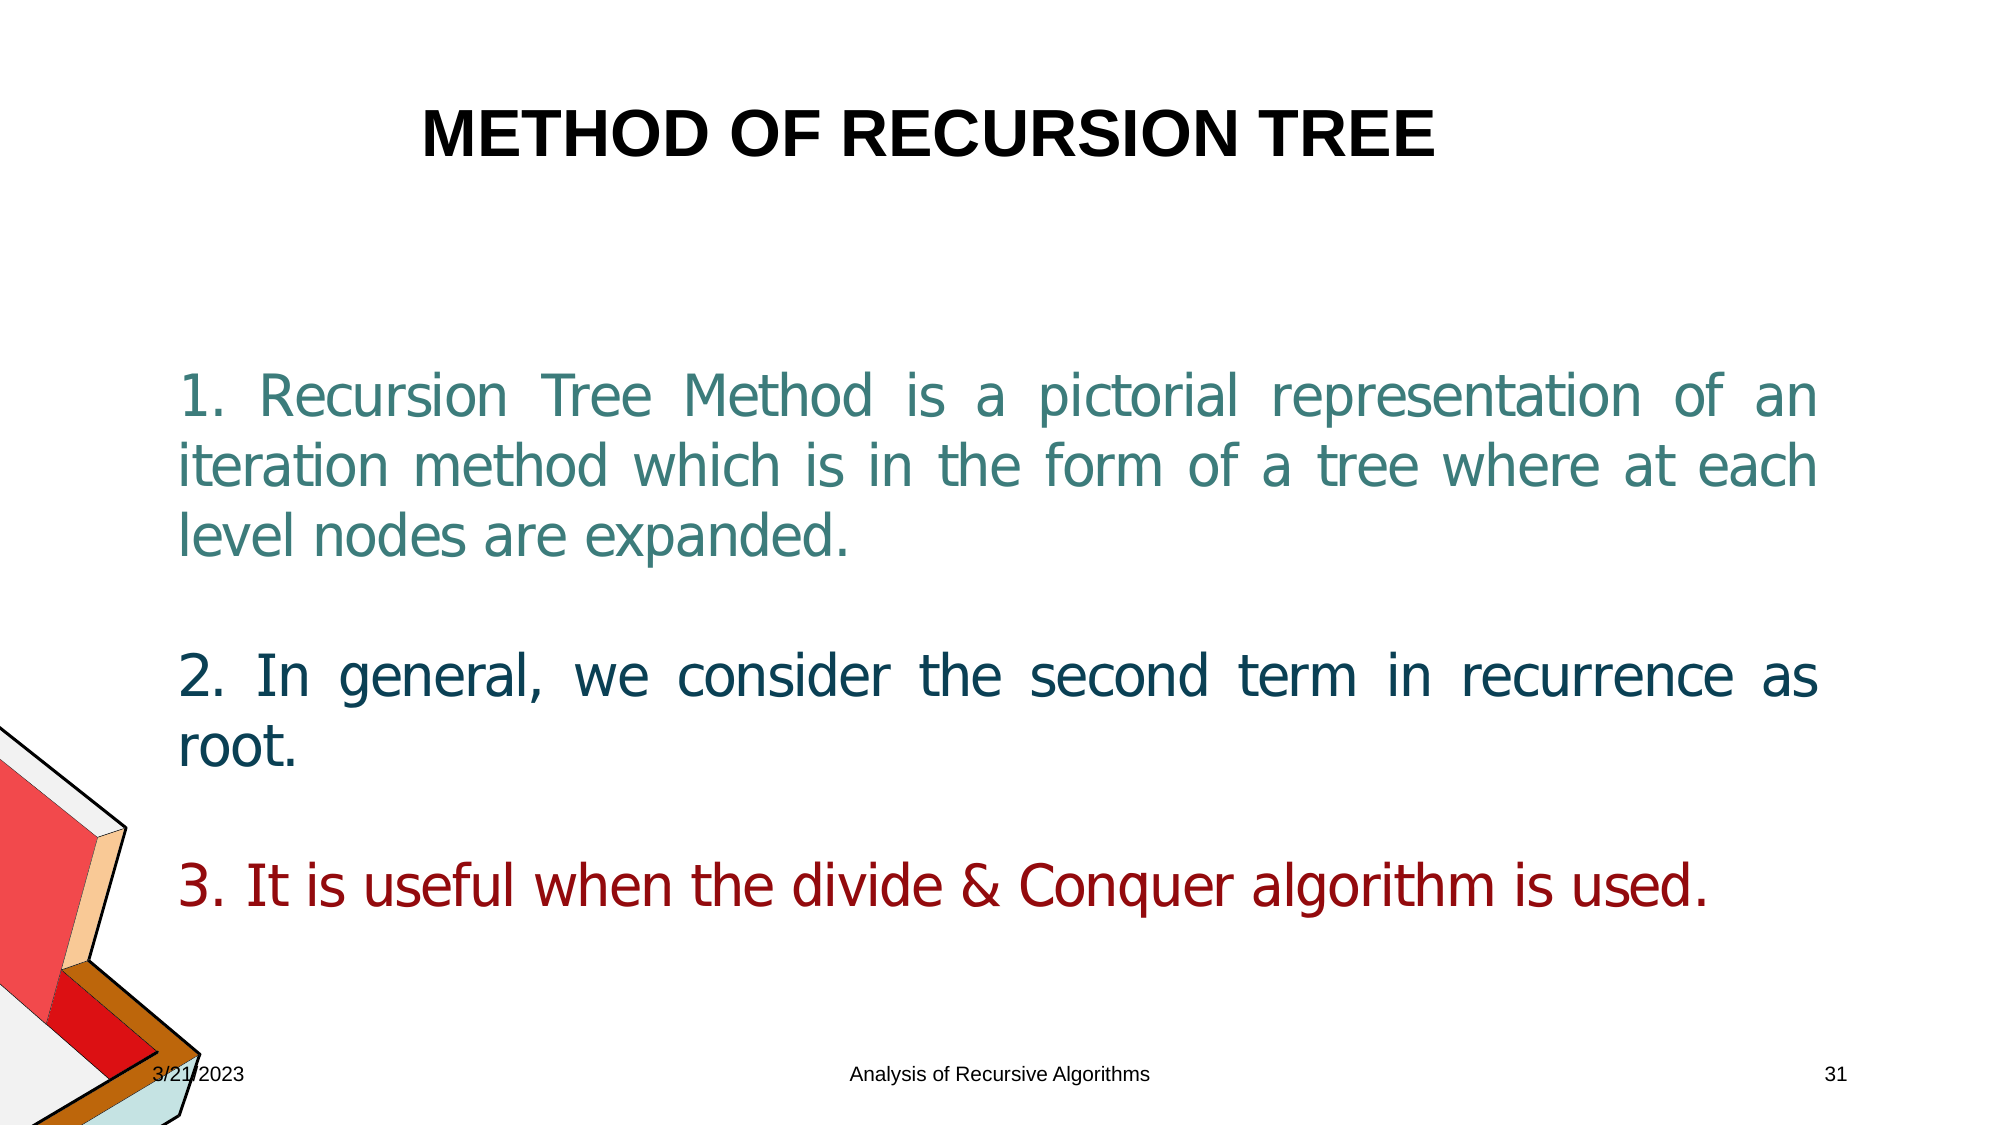

METHOD OF RECURSION TREE
1. Recursion Tree Method is a pictorial representation of an iteration method which is in the form of a tree where at each level nodes are expanded.

2. In general, we consider the second term in recurrence as root.

3. It is useful when the divide & Conquer algorithm is used.

3/21/2023
Analysis of Recursive Algorithms
31